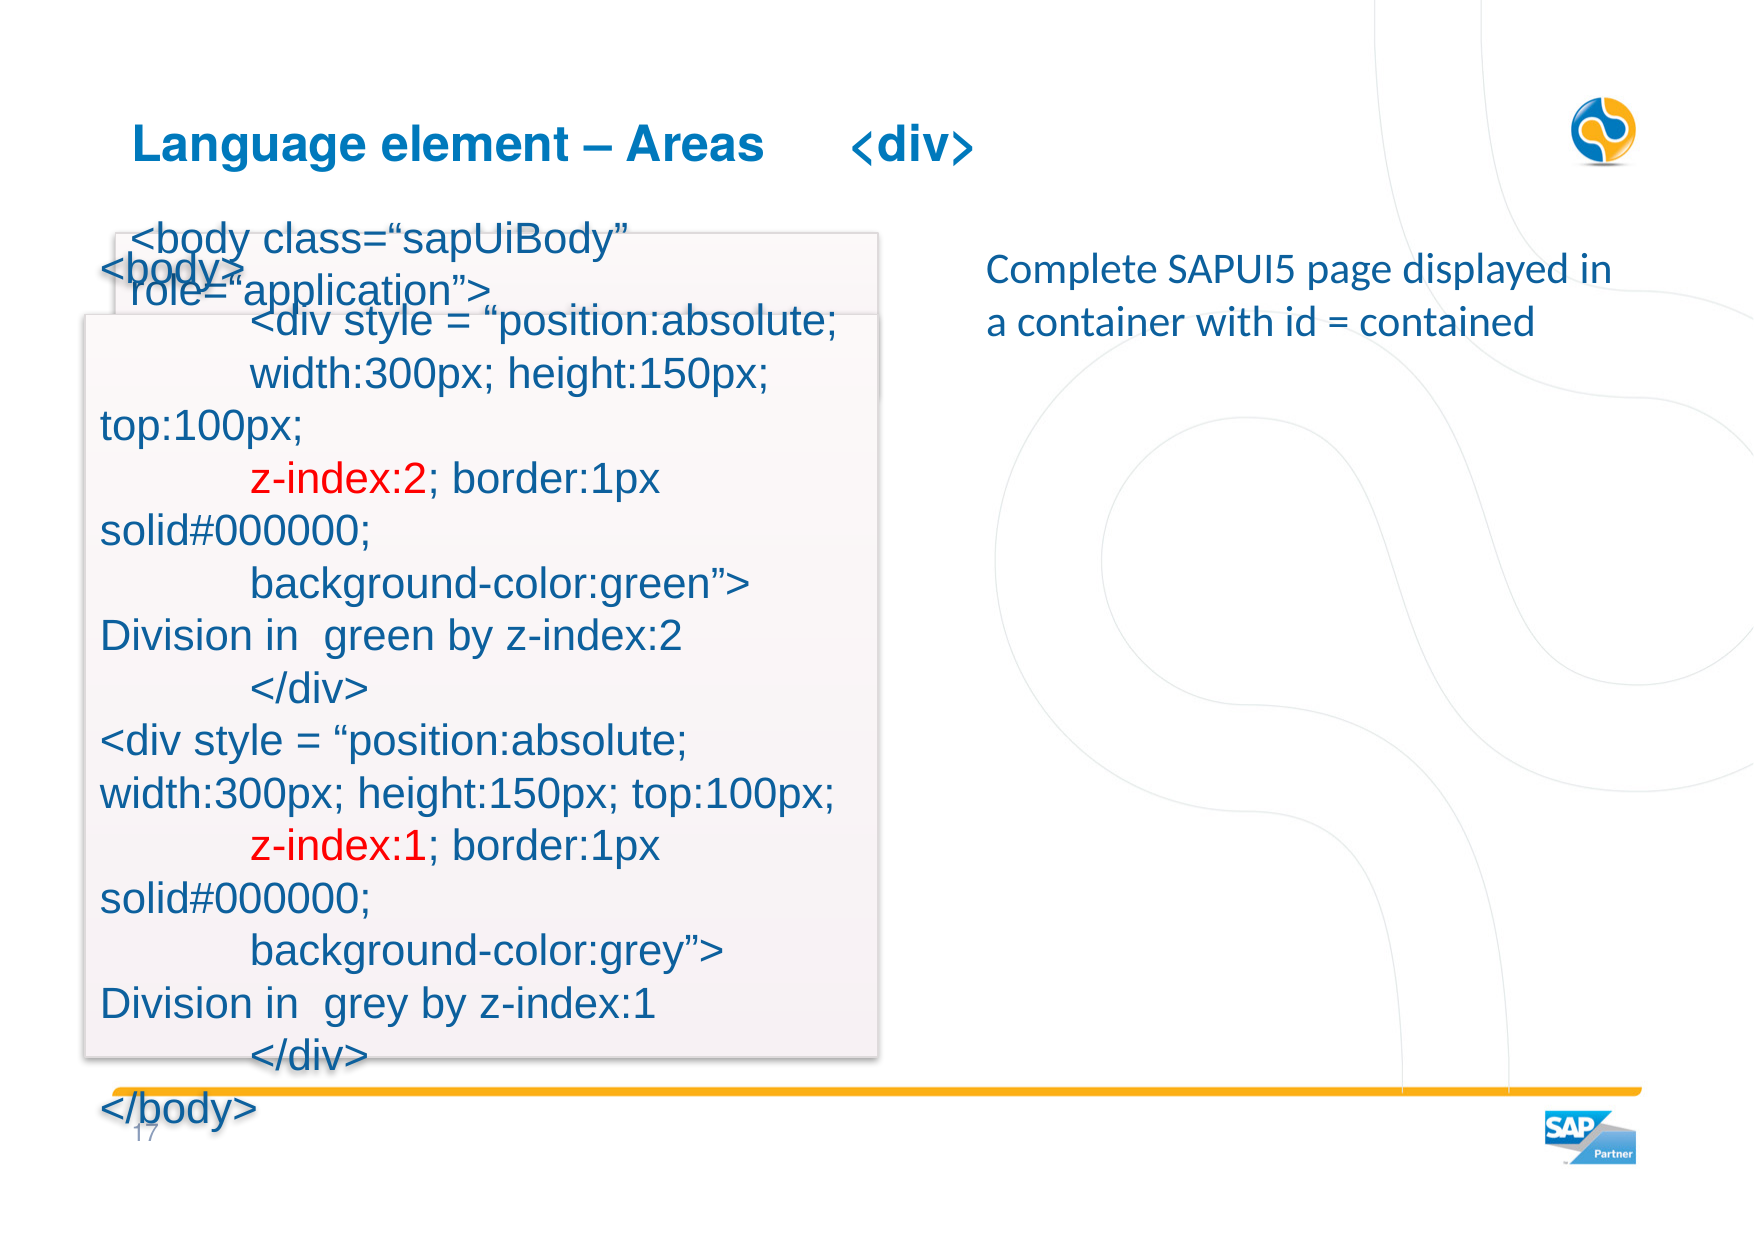

# Language element – Areas      <div>
<body class=“sapUiBody” role=“application”>
	<div id=“content’></div>
</body>
Complete SAPUI5 page displayed in a container with id = contained
<body>
	<div style = “position:absolute; 	width:300px; height:150px; top:100px;
	z-index:2; border:1px solid#000000;
	background-color:green”>
Division in  green by z-index:2
	</div>
<div style = “position:absolute; 	width:300px; height:150px; top:100px;
	z-index:1; border:1px solid#000000;
	background-color:grey”>
Division in  grey by z-index:1
	</div>
</body>
17